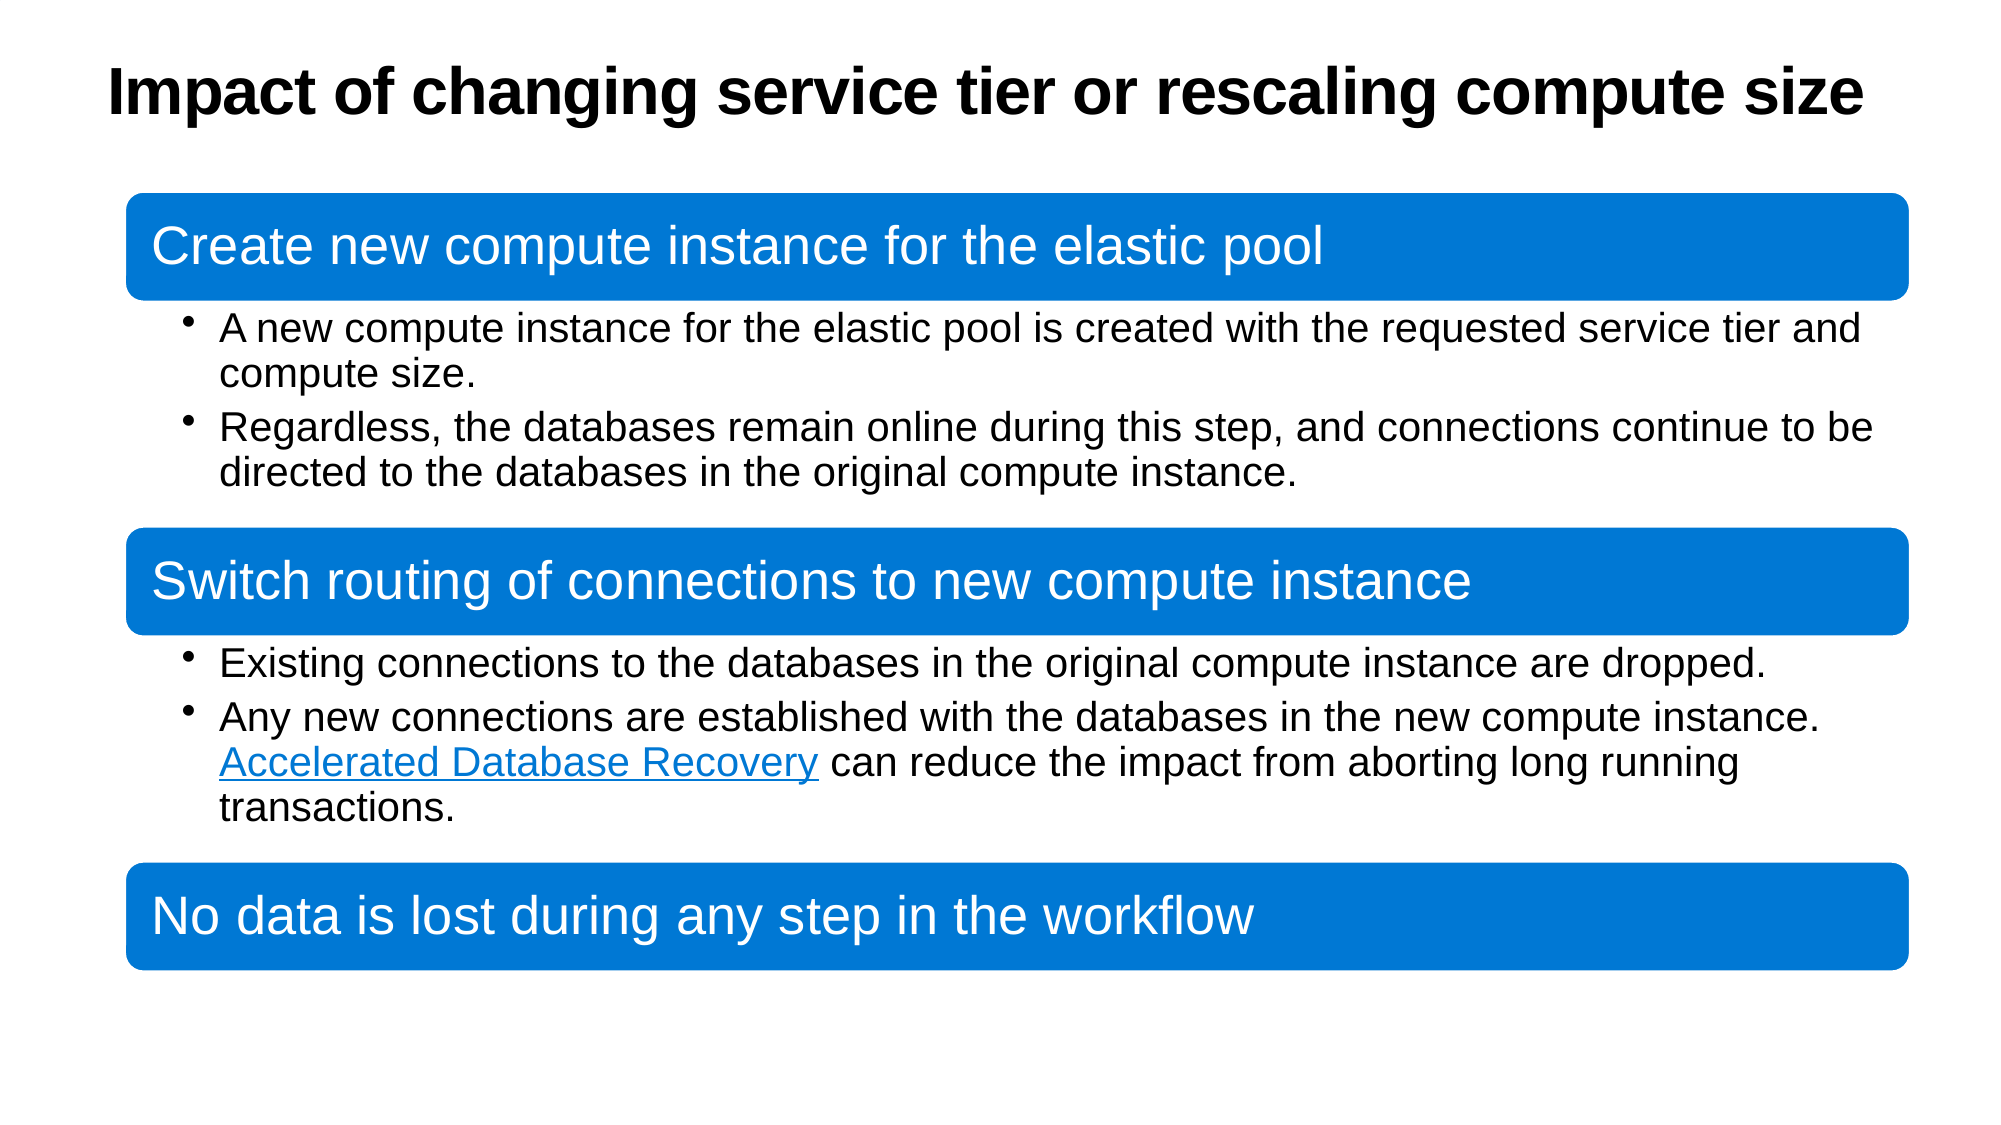

# Impact of changing service tier or rescaling compute size
Create new compute instance for the elastic pool
A new compute instance for the elastic pool is created with the requested service tier and compute size.
Regardless, the databases remain online during this step, and connections continue to be directed to the databases in the original compute instance.
Switch routing of connections to new compute instance
Existing connections to the databases in the original compute instance are dropped.
Any new connections are established with the databases in the new compute instance. Accelerated Database Recovery can reduce the impact from aborting long running transactions.
No data is lost during any step in the workflow